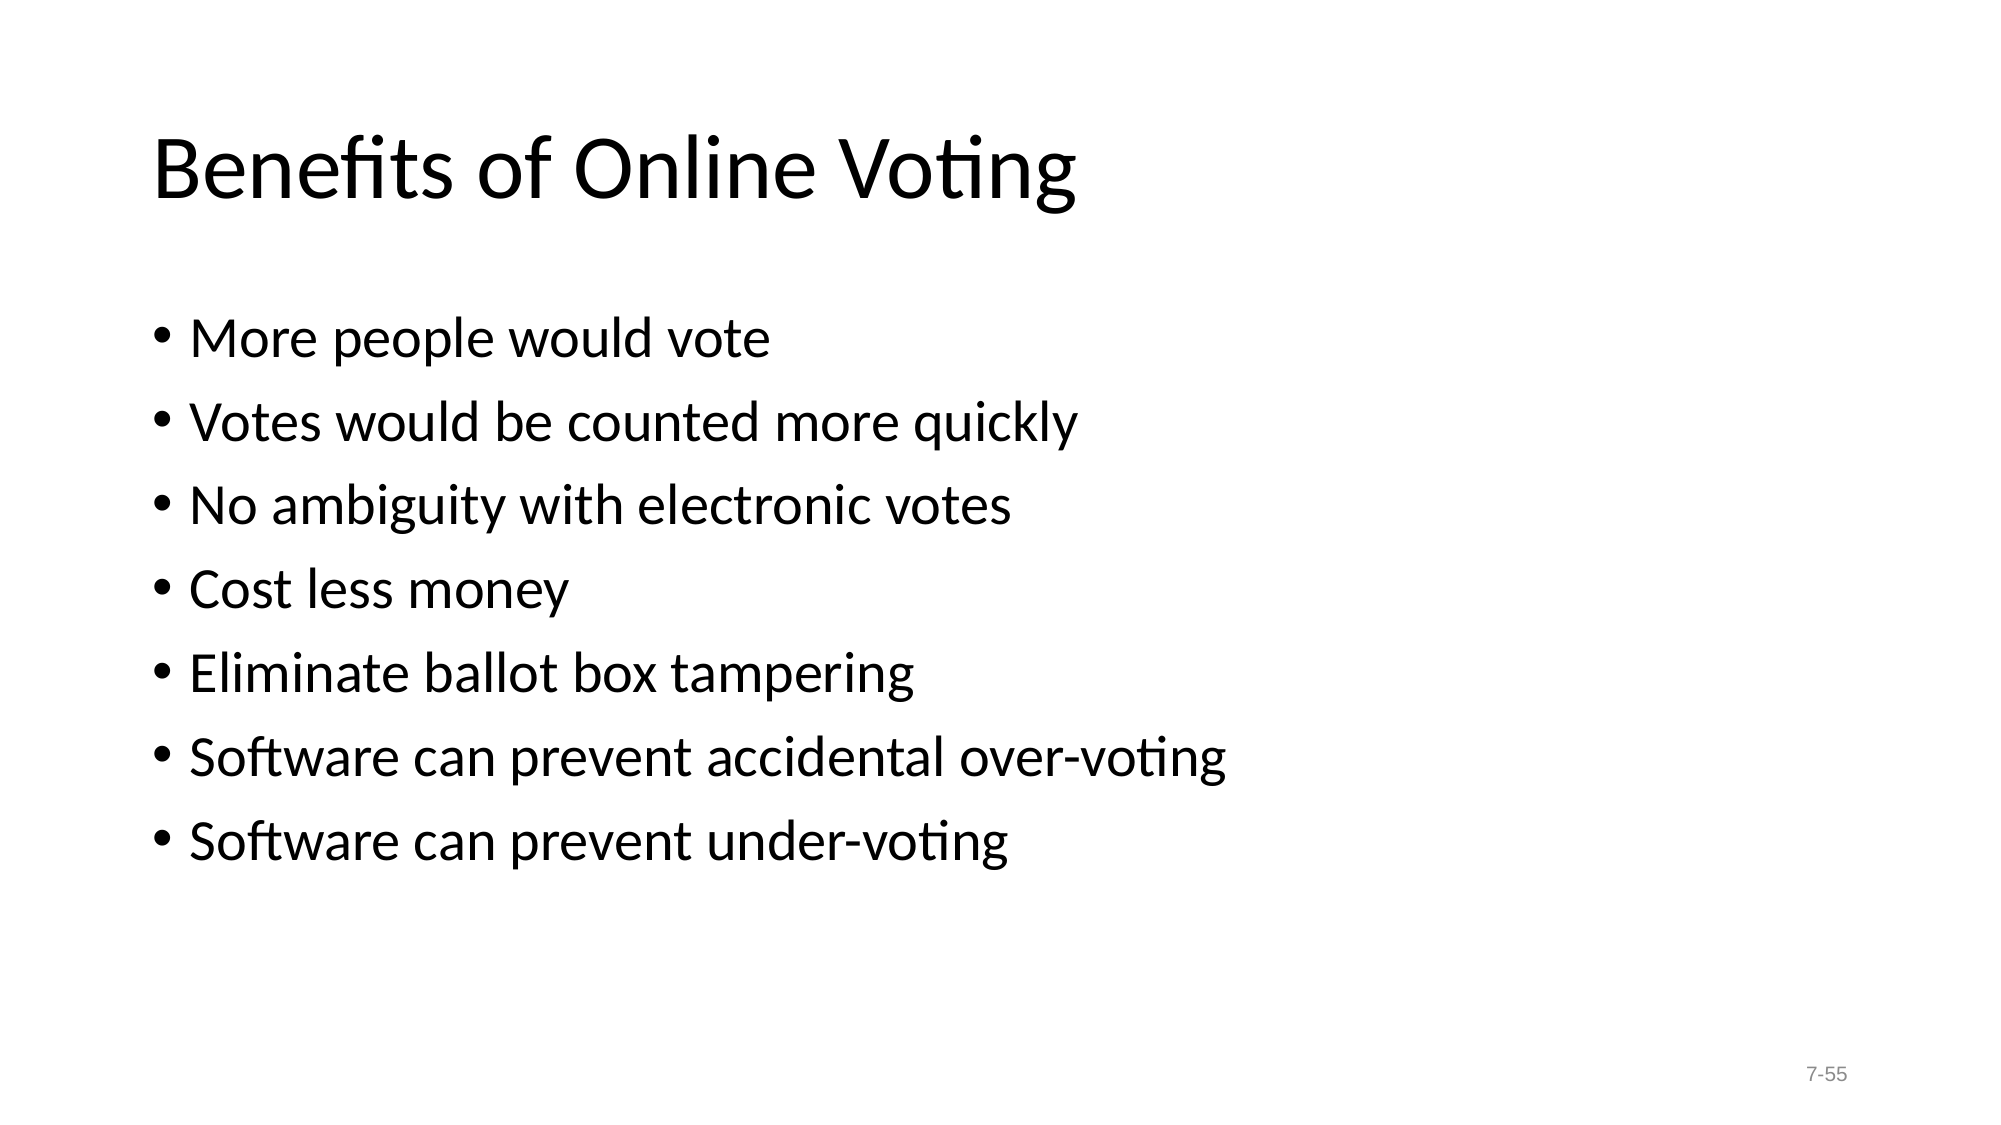

# Benefits of Online Voting
More people would vote
Votes would be counted more quickly
No ambiguity with electronic votes
Cost less money
Eliminate ballot box tampering
Software can prevent accidental over-voting
Software can prevent under-voting
7-55